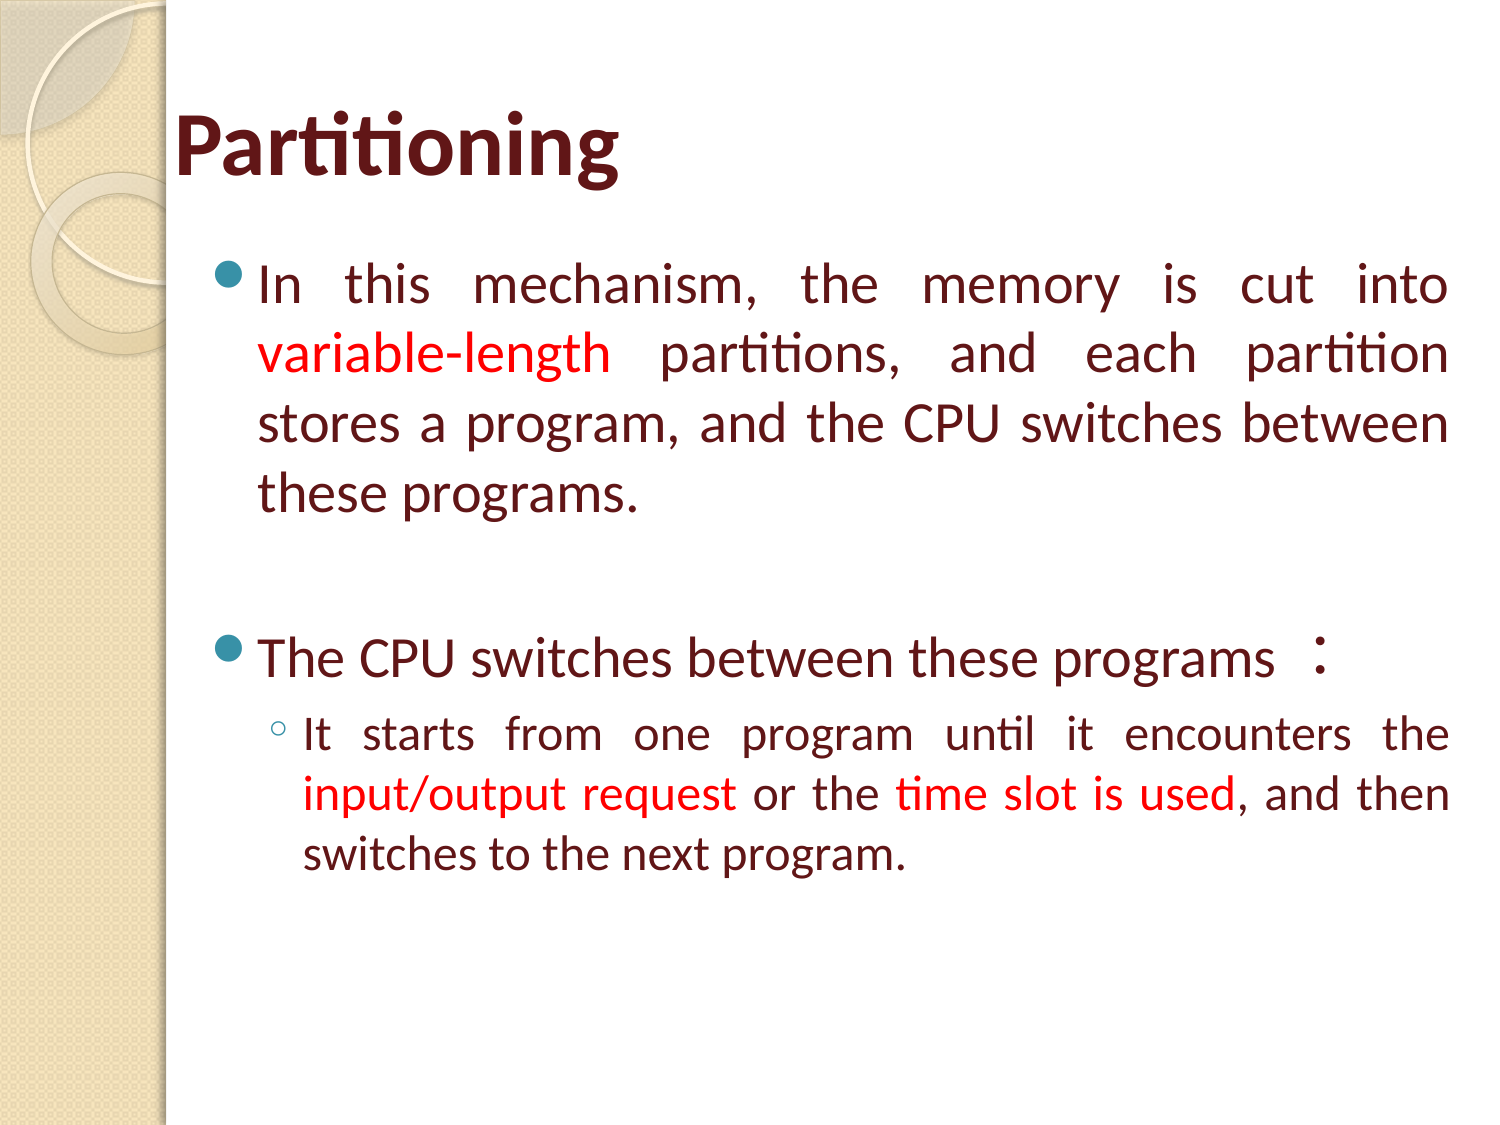

# Partitioning
In this mechanism, the memory is cut into variable-length partitions, and each partition stores a program, and the CPU switches between these programs.

The CPU switches between these programs：
It starts from one program until it encounters the input/output request or the time slot is used, and then switches to the next program.